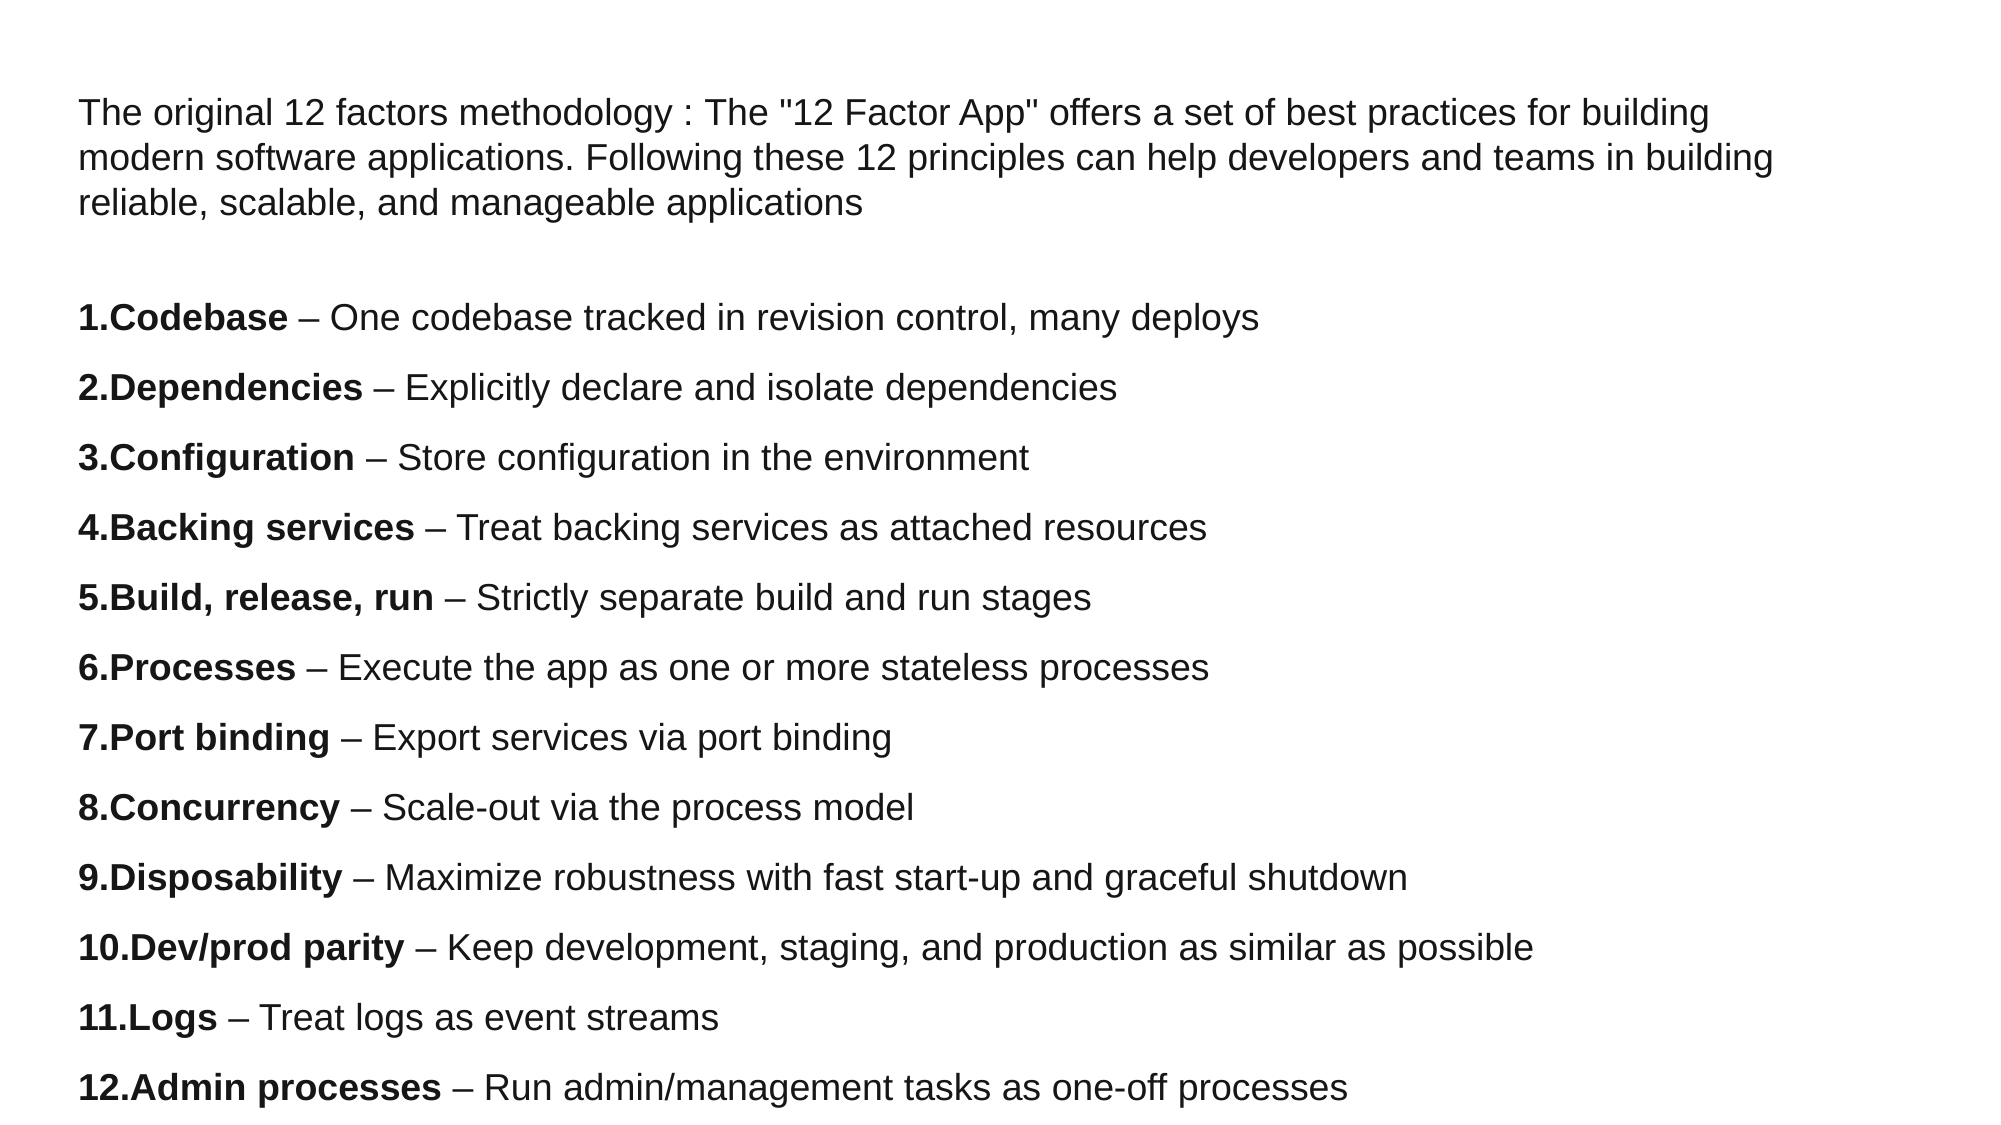

The original 12 factors methodology : The "12 Factor App" offers a set of best practices for building modern software applications. Following these 12 principles can help developers and teams in building reliable, scalable, and manageable applications

Codebase – One codebase tracked in revision control, many deploys
Dependencies – Explicitly declare and isolate dependencies
Configuration – Store configuration in the environment
Backing services – Treat backing services as attached resources
Build, release, run – Strictly separate build and run stages
Processes – Execute the app as one or more stateless processes
Port binding – Export services via port binding
Concurrency – Scale-out via the process model
Disposability – Maximize robustness with fast start-up and graceful shutdown
Dev/prod parity – Keep development, staging, and production as similar as possible
Logs – Treat logs as event streams
Admin processes – Run admin/management tasks as one-off processes